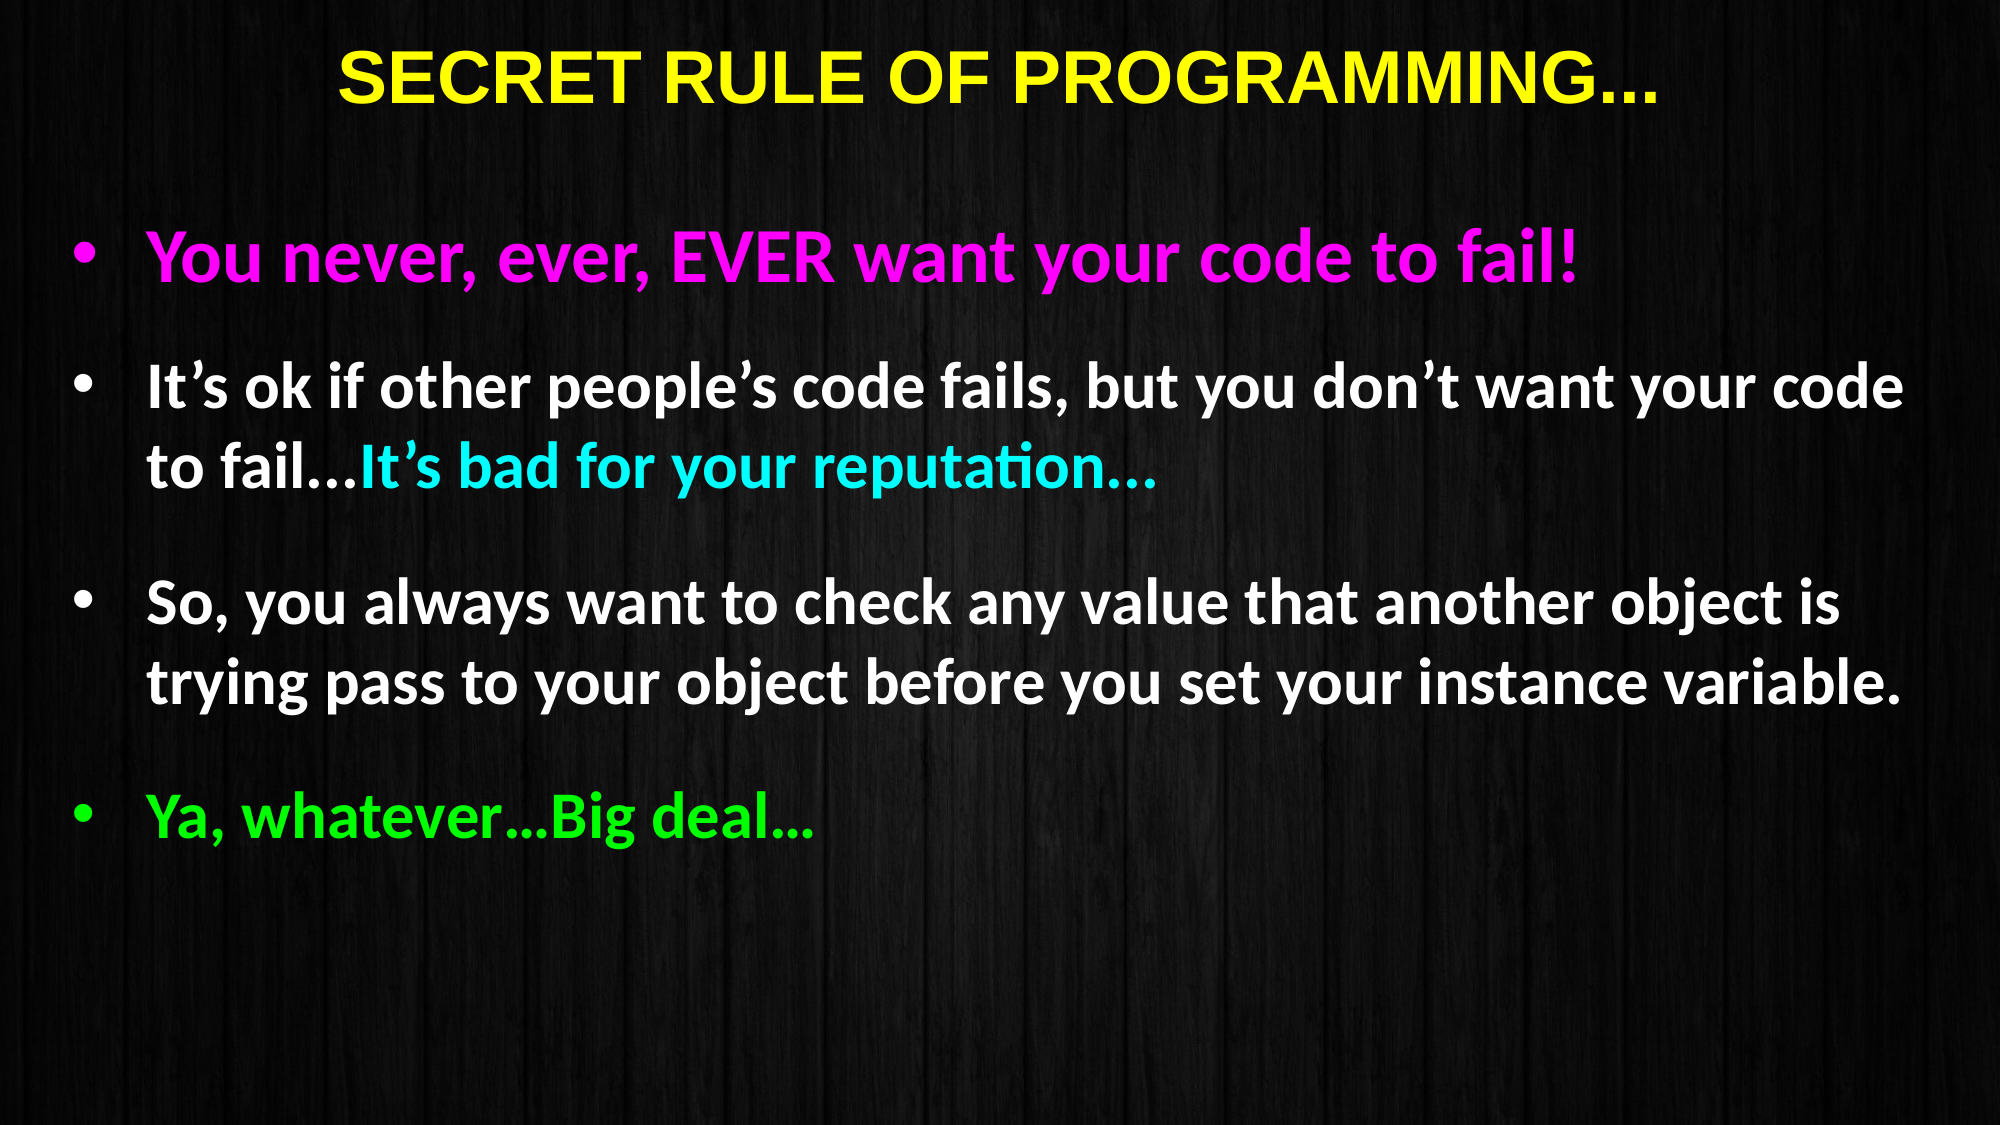

# secret rule of programming...
You never, ever, EVER want your code to fail!

It’s ok if other people’s code fails, but you don’t want your code to fail...It’s bad for your reputation...

So, you always want to check any value that another object is trying pass to your object before you set your instance variable.

Ya, whatever…Big deal…